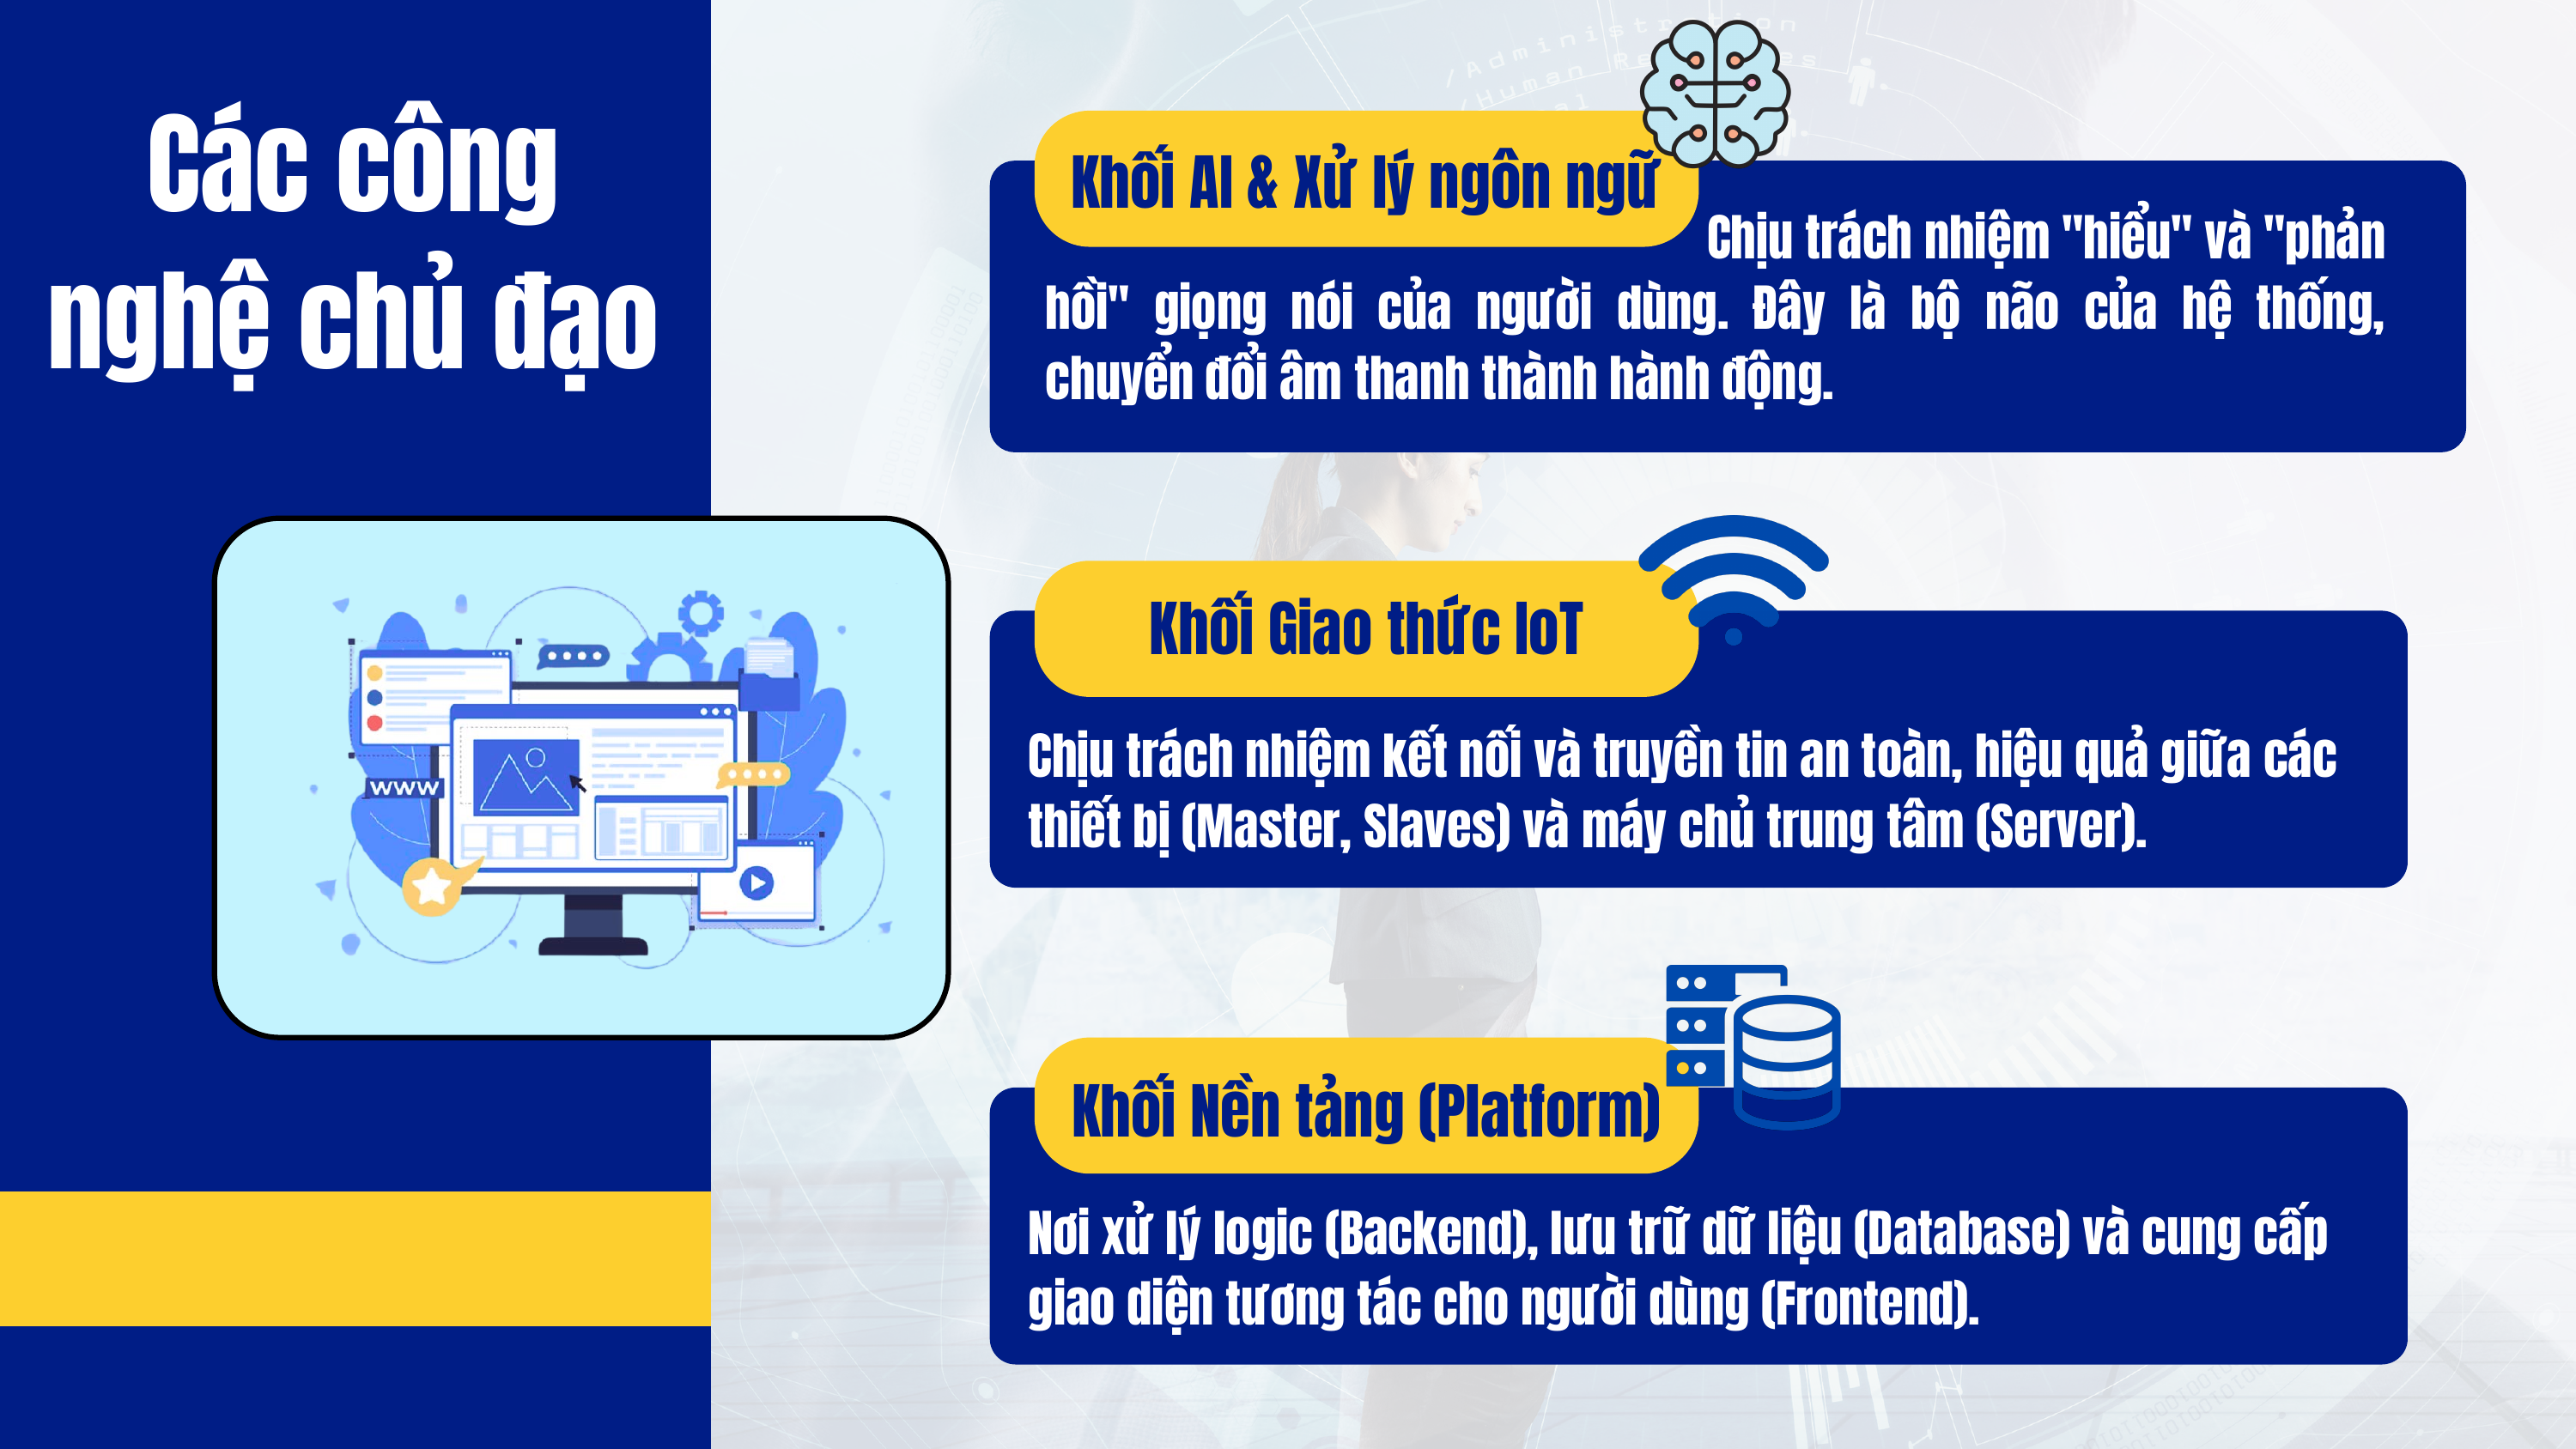

Các công nghệ chủ đạo

Khối AI & Xử lý ngôn ngữ

                                                        Chịu trách nhiệm "hiểu" và "phản hồi" giọng nói của người dùng. Đây là bộ não của hệ thống, chuyển đổi âm thanh thành hành động.

Khối Giao thức IoT

Chịu trách nhiệm kết nối và truyền tin an toàn, hiệu quả giữa các thiết bị (Master, Slaves) và máy chủ trung tâm (Server).

Khối Nền tảng (Platform)

Nơi xử lý logic (Backend), lưu trữ dữ liệu (Database) và cung cấp giao diện tương tác cho người dùng (Frontend).